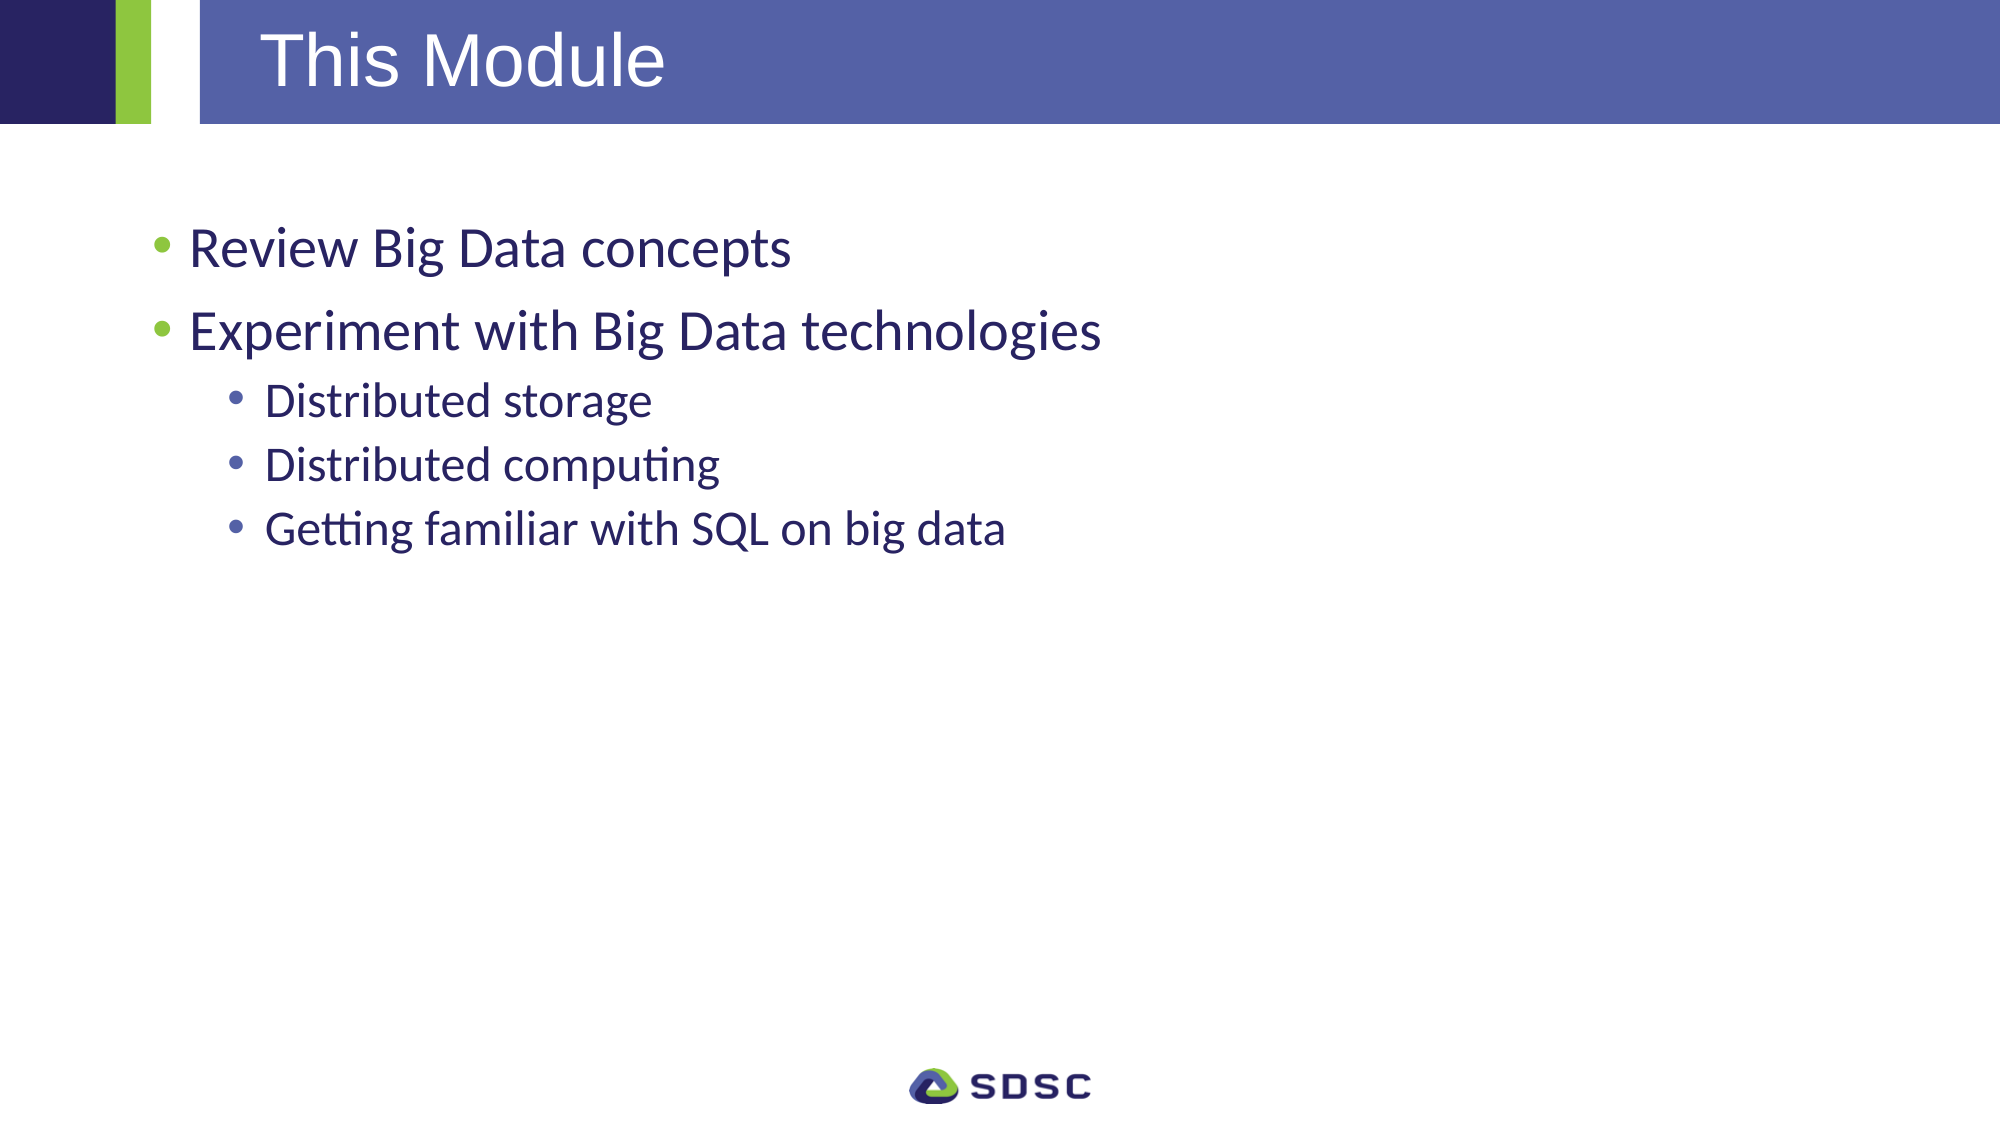

# This Module
Review Big Data concepts
Experiment with Big Data technologies
Distributed storage
Distributed computing
Getting familiar with SQL on big data